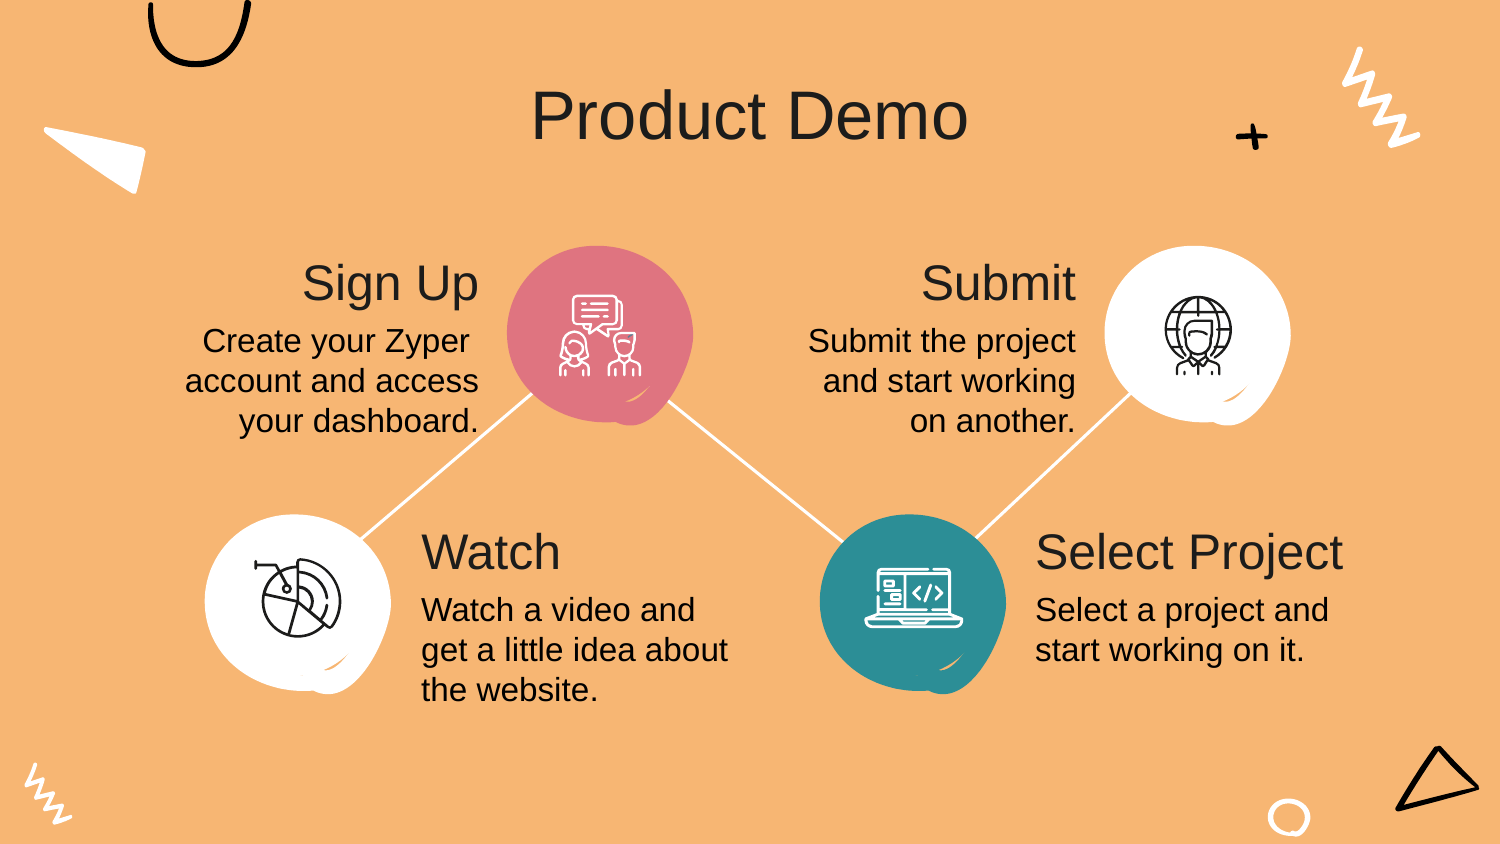

# Product Demo
Sign Up
Submit

Create your Zyper  account and access your dashboard.
Submit the project and start working on another.

Watch
Select Project

Watch a video and get a little idea about the website.
Select a project and start working on it.